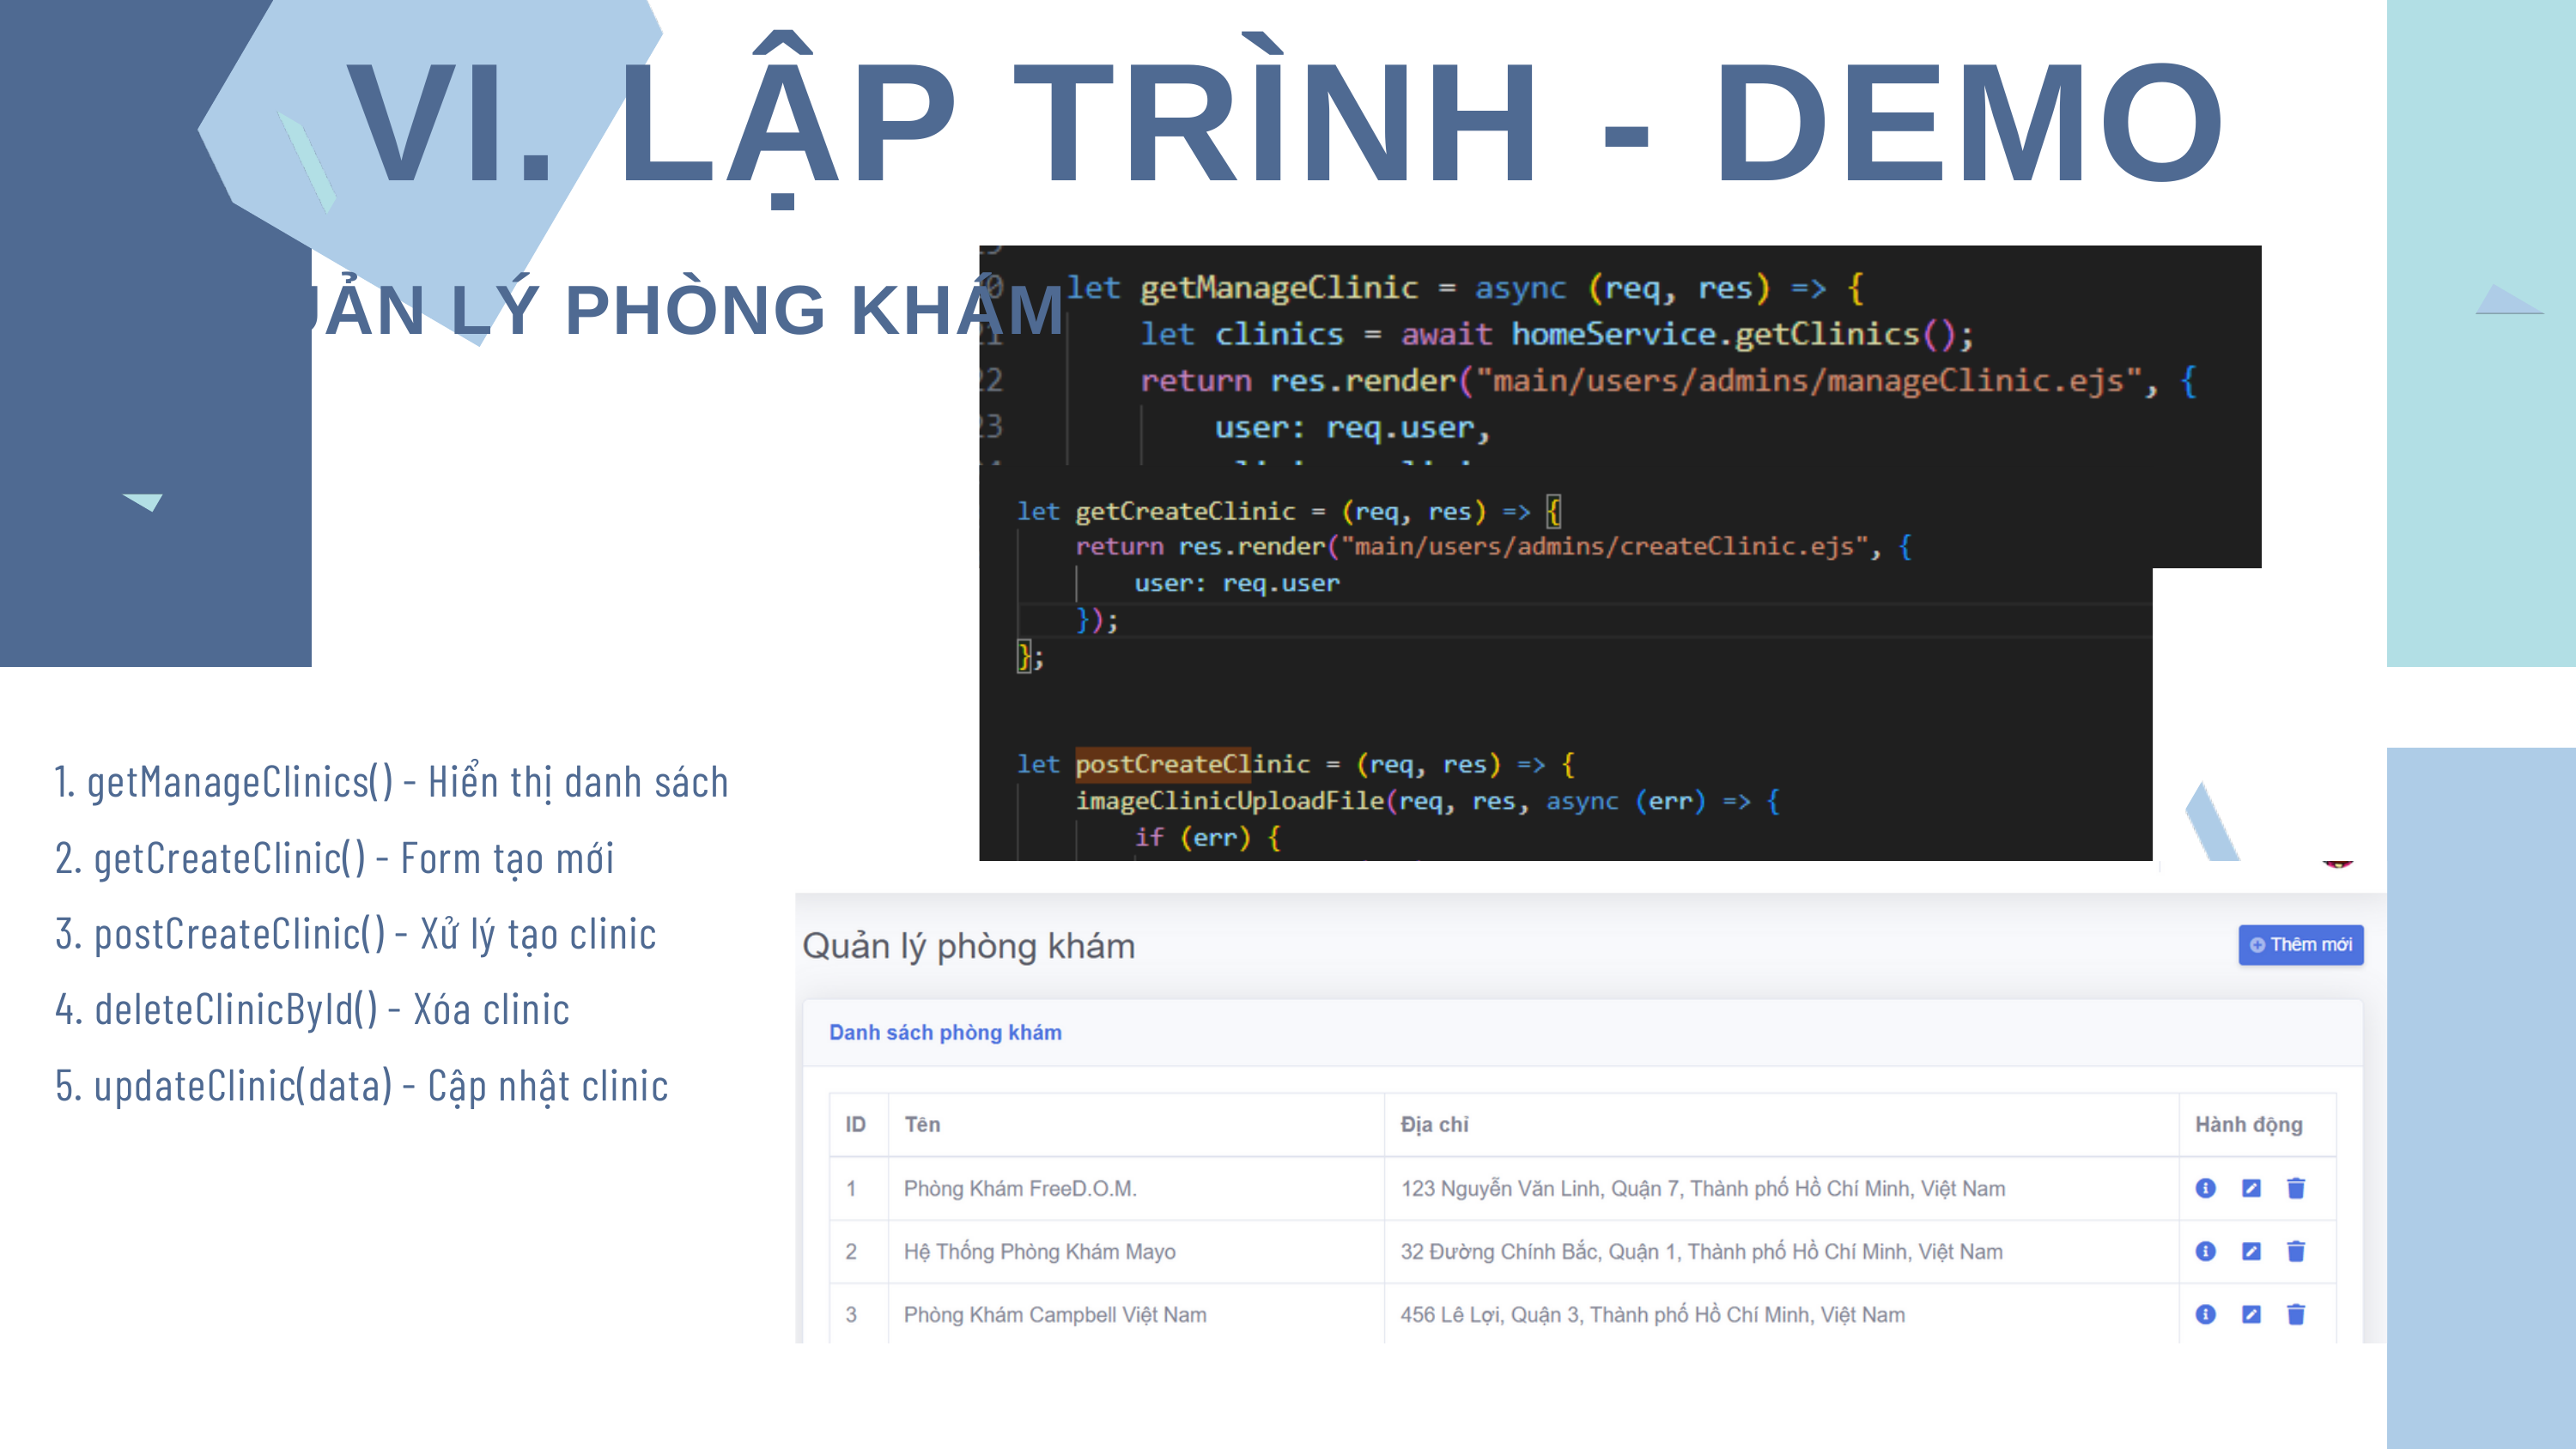

VI. LẬP TRÌNH - DEMO

 QUẢN LÝ PHÒNG KHÁM

1. getManageClinics() - Hiển thị danh sách
2. getCreateClinic() - Form tạo mới
3. postCreateClinic() - Xử lý tạo clinic
4. deleteClinicById() - Xóa clinic
5. updateClinic(data) - Cập nhật clinic